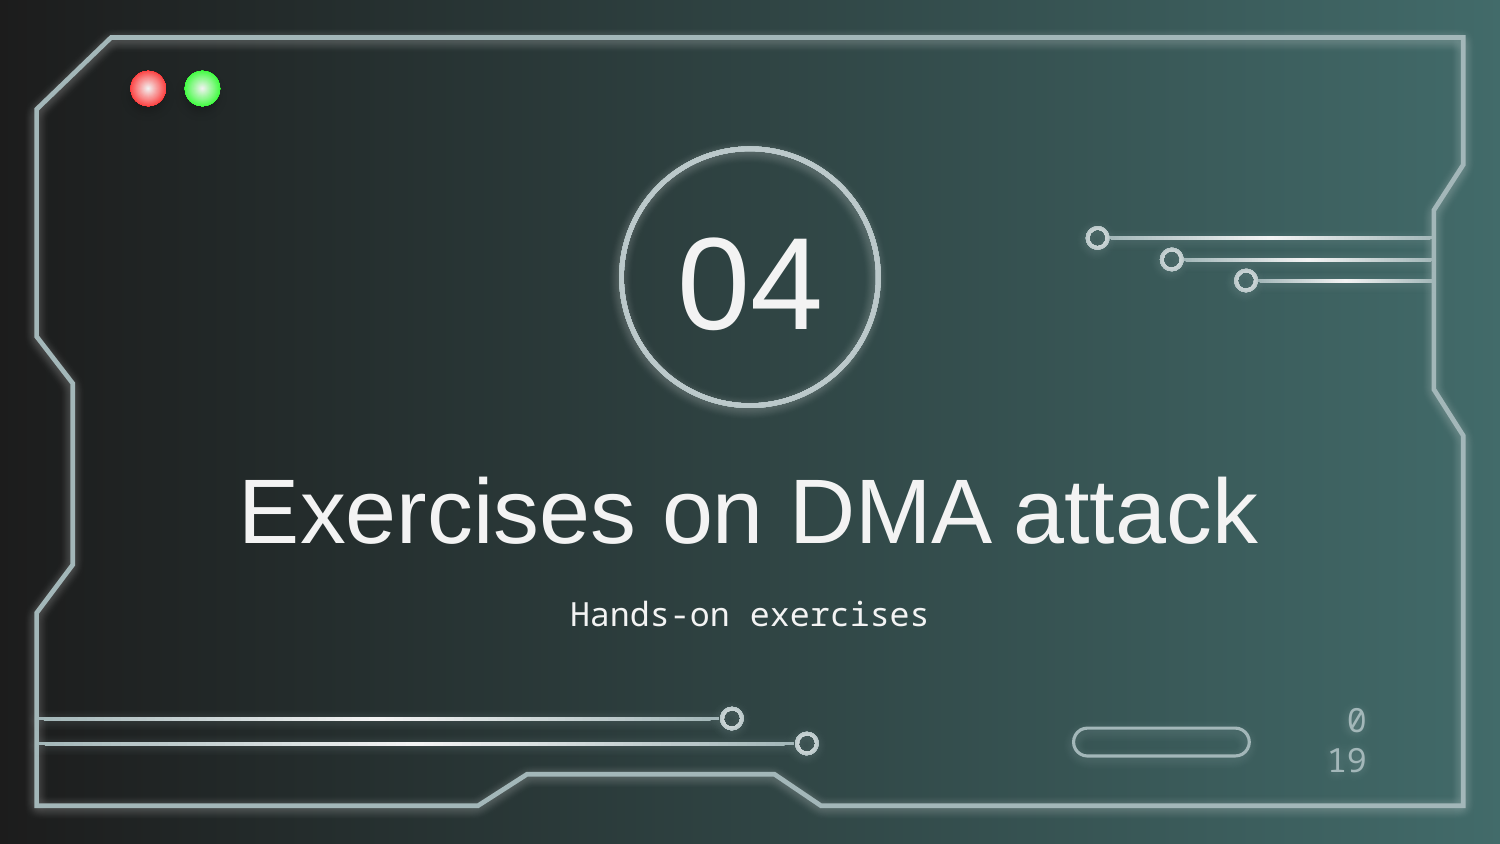

04

# Exercises on DMA attack
Hands-on exercises

019